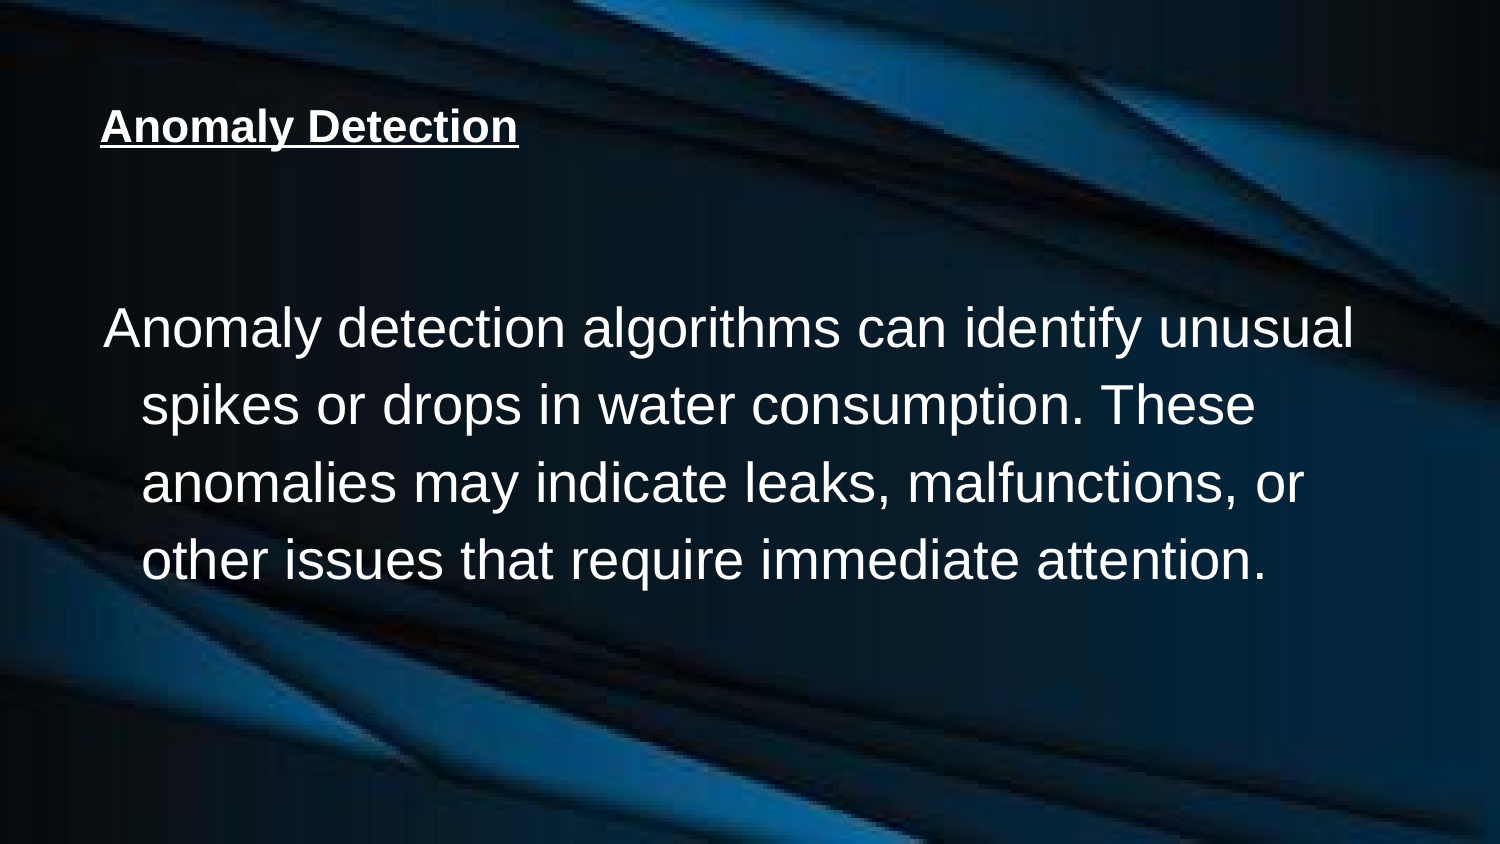

# Anomaly Detection
Anomaly detection algorithms can identify unusual spikes or drops in water consumption. These anomalies may indicate leaks, malfunctions, or other issues that require immediate attention.